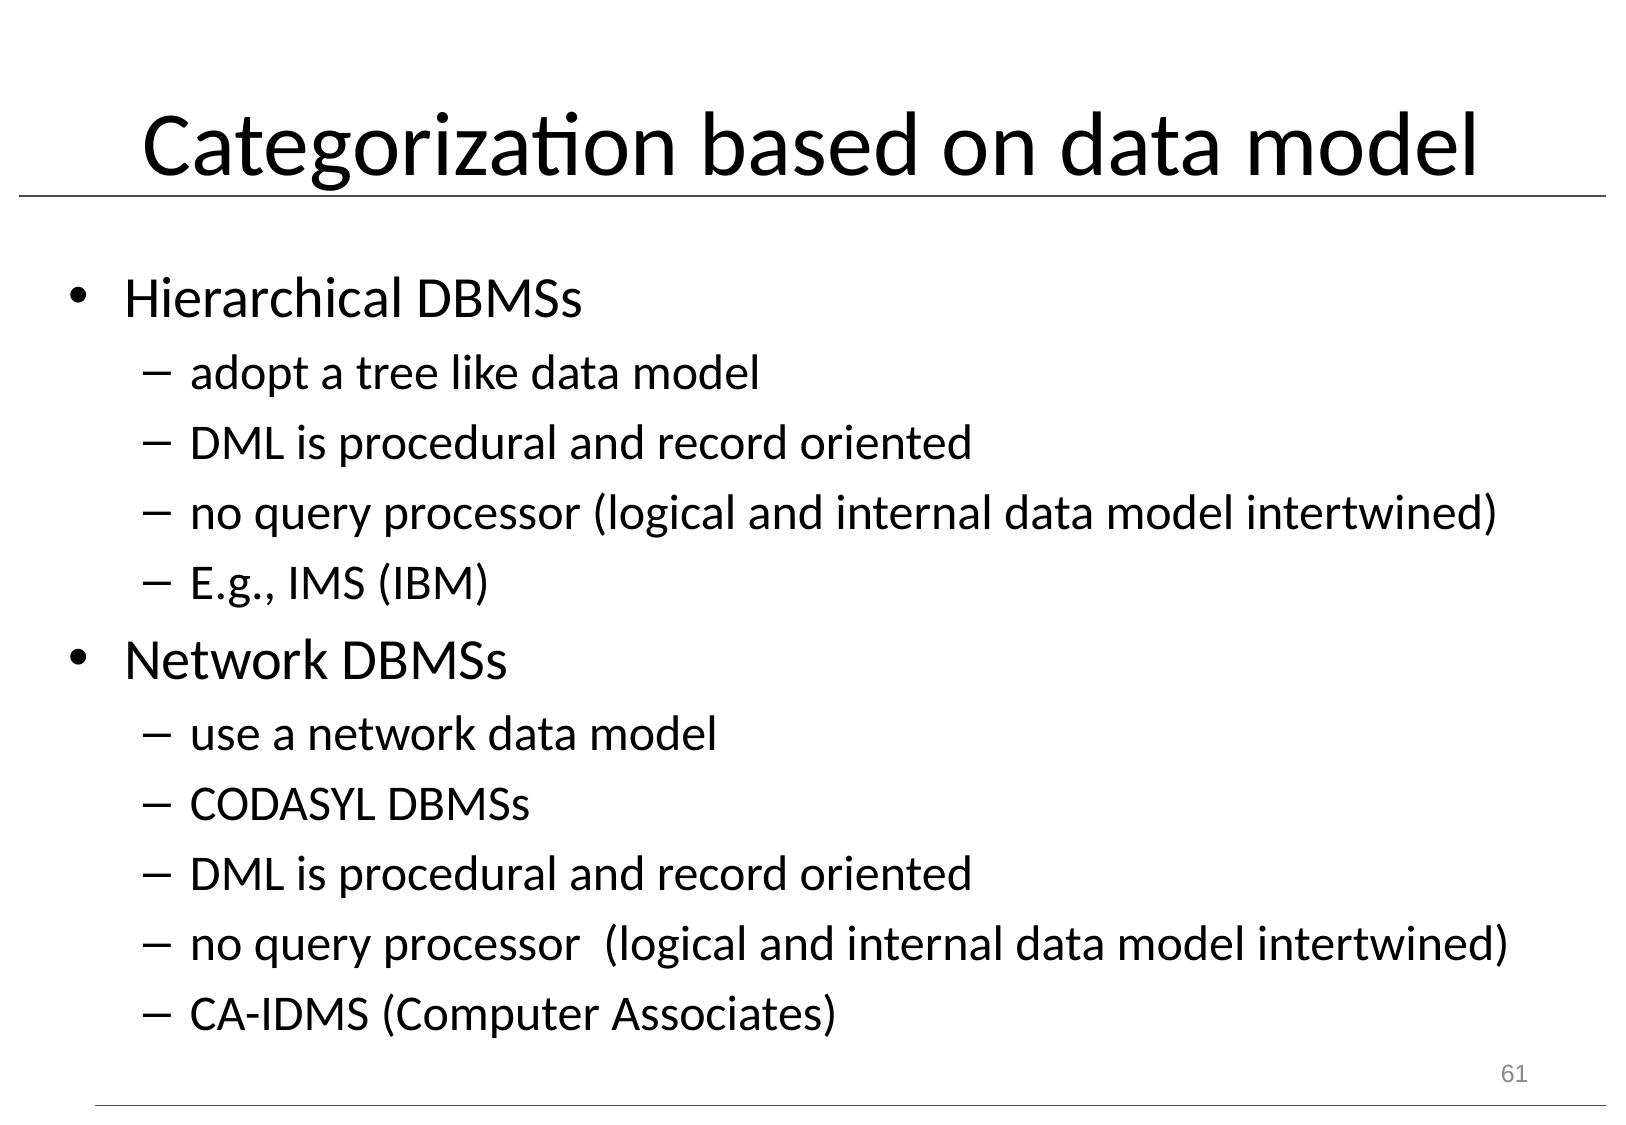

# Categorization based on data model
Hierarchical DBMSs
adopt a tree like data model
DML is procedural and record oriented
no query processor (logical and internal data model intertwined)
E.g., IMS (IBM)
Network DBMSs
use a network data model
CODASYL DBMSs
DML is procedural and record oriented
no query processor  (logical and internal data model intertwined)
CA-IDMS (Computer Associates)

61